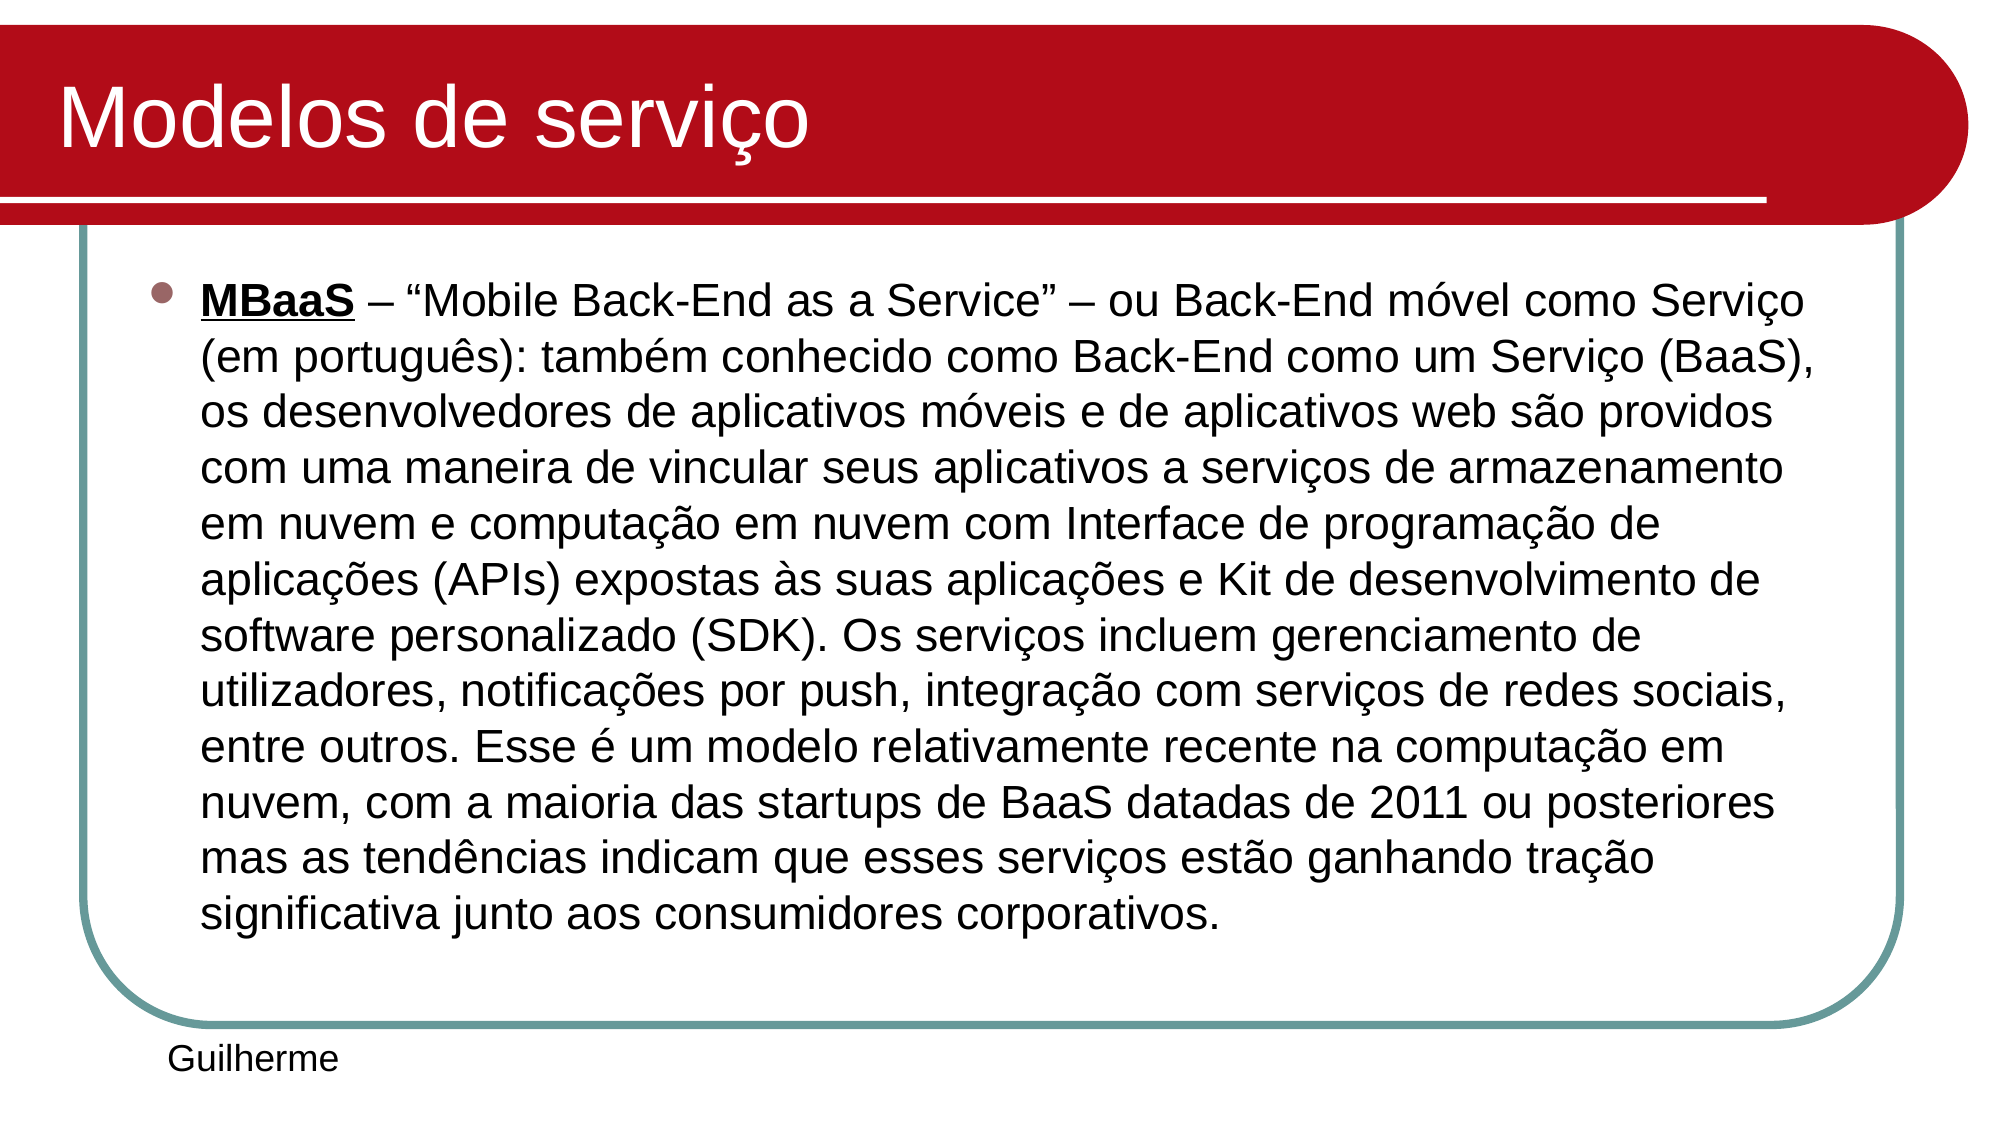

# Modelos de serviço
MBaaS – “Mobile Back-End as a Service” – ou Back-End móvel como Serviço (em português): também conhecido como Back-End como um Serviço (BaaS), os desenvolvedores de aplicativos móveis e de aplicativos web são providos com uma maneira de vincular seus aplicativos a serviços de armazenamento em nuvem e computação em nuvem com Interface de programação de aplicações (APIs) expostas às suas aplicações e Kit de desenvolvimento de software personalizado (SDK). Os serviços incluem gerenciamento de utilizadores, notificações por push, integração com serviços de redes sociais, entre outros. Esse é um modelo relativamente recente na computação em nuvem, com a maioria das startups de BaaS datadas de 2011 ou posteriores mas as tendências indicam que esses serviços estão ganhando tração significativa junto aos consumidores corporativos.
Guilherme